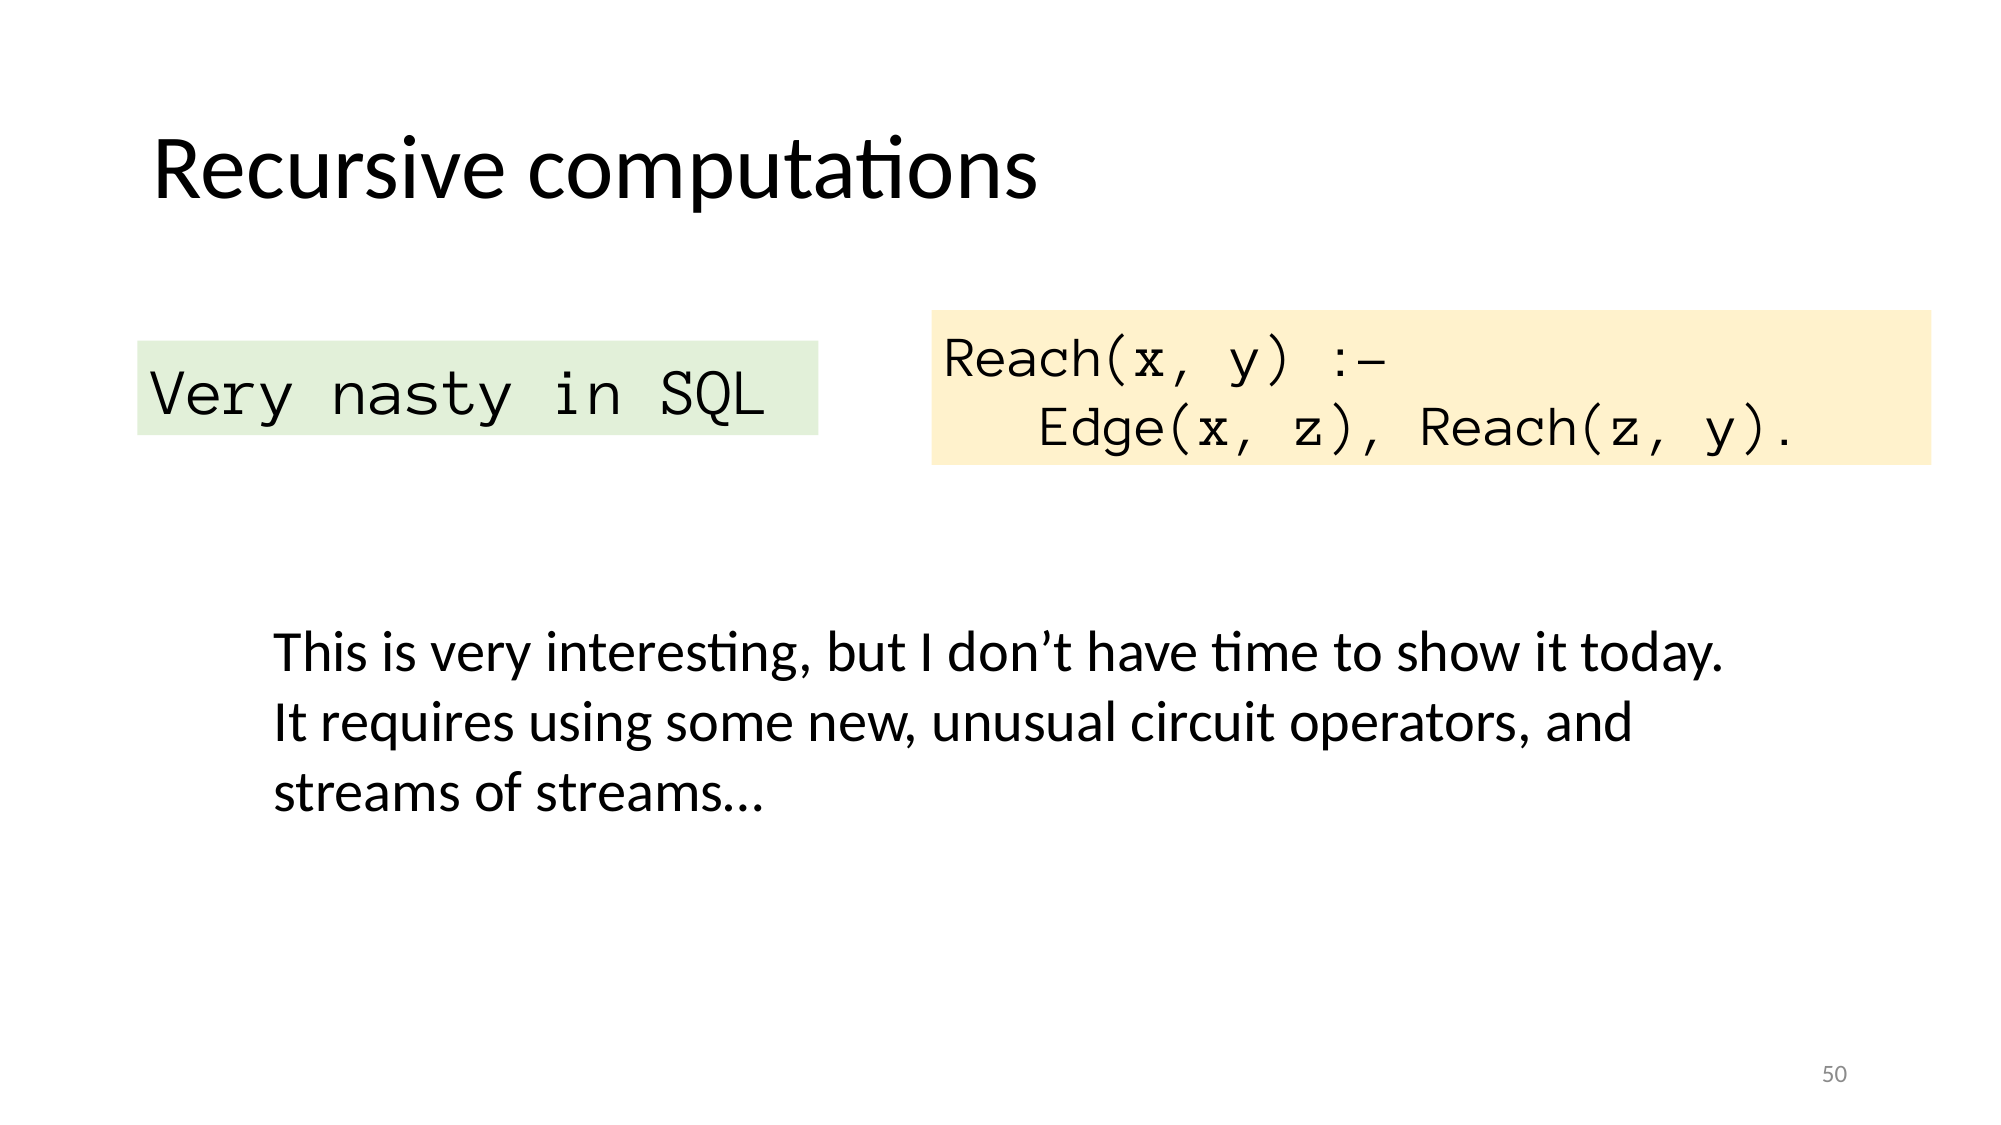

# Recursive computations
Reach(x, y) :-
   Edge(x, z), Reach(z, y).
Very nasty in SQL
This is very interesting, but I don’t have time to show it today.
It requires using some new, unusual circuit operators, and
streams of streams…
50